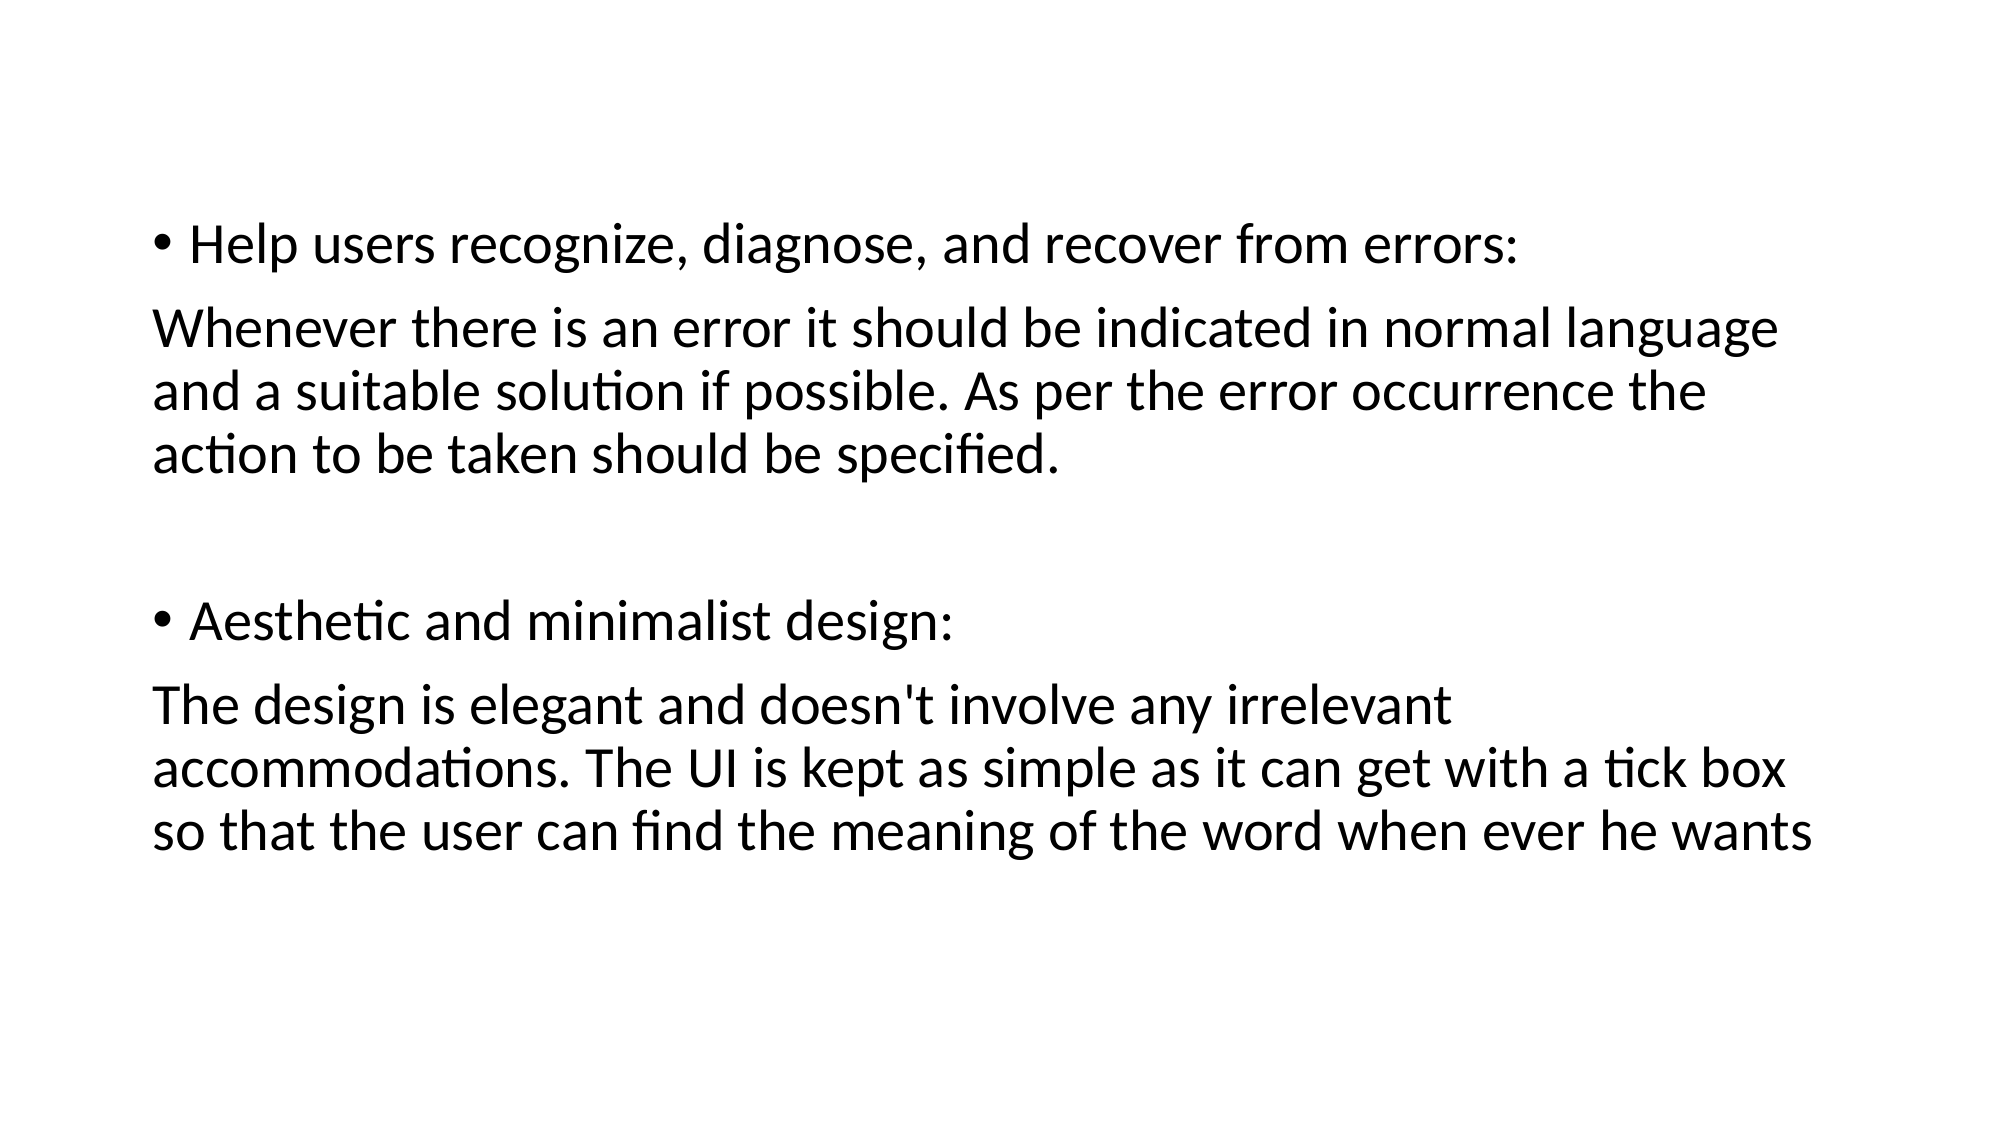

Help users recognize, diagnose, and recover from errors:
Whenever there is an error it should be indicated in normal language and a suitable solution if possible. As per the error occurrence the action to be taken should be specified.

Aesthetic and minimalist design:
The design is elegant and doesn't involve any irrelevant accommodations. The UI is kept as simple as it can get with a tick box so that the user can find the meaning of the word when ever he wants